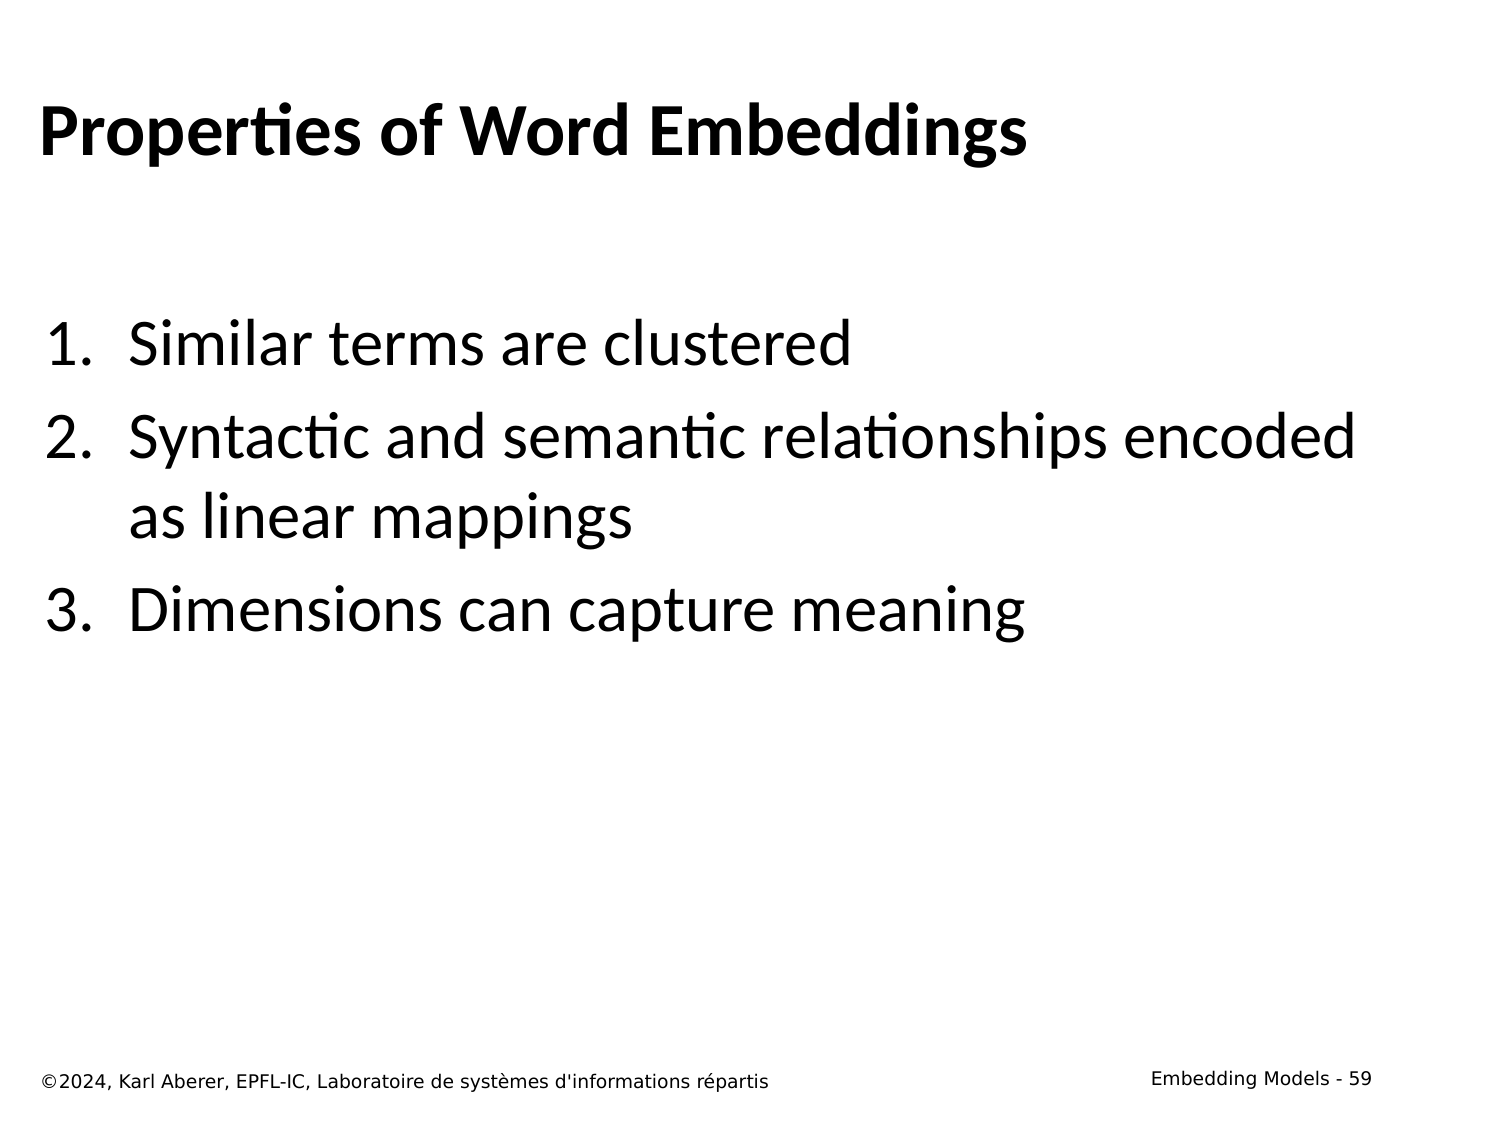

# Properties of Word Embeddings
Similar terms are clustered
Syntactic and semantic relationships encoded as linear mappings
Dimensions can capture meaning
©2024, Karl Aberer, EPFL-IC, Laboratoire de systèmes d'informations répartis